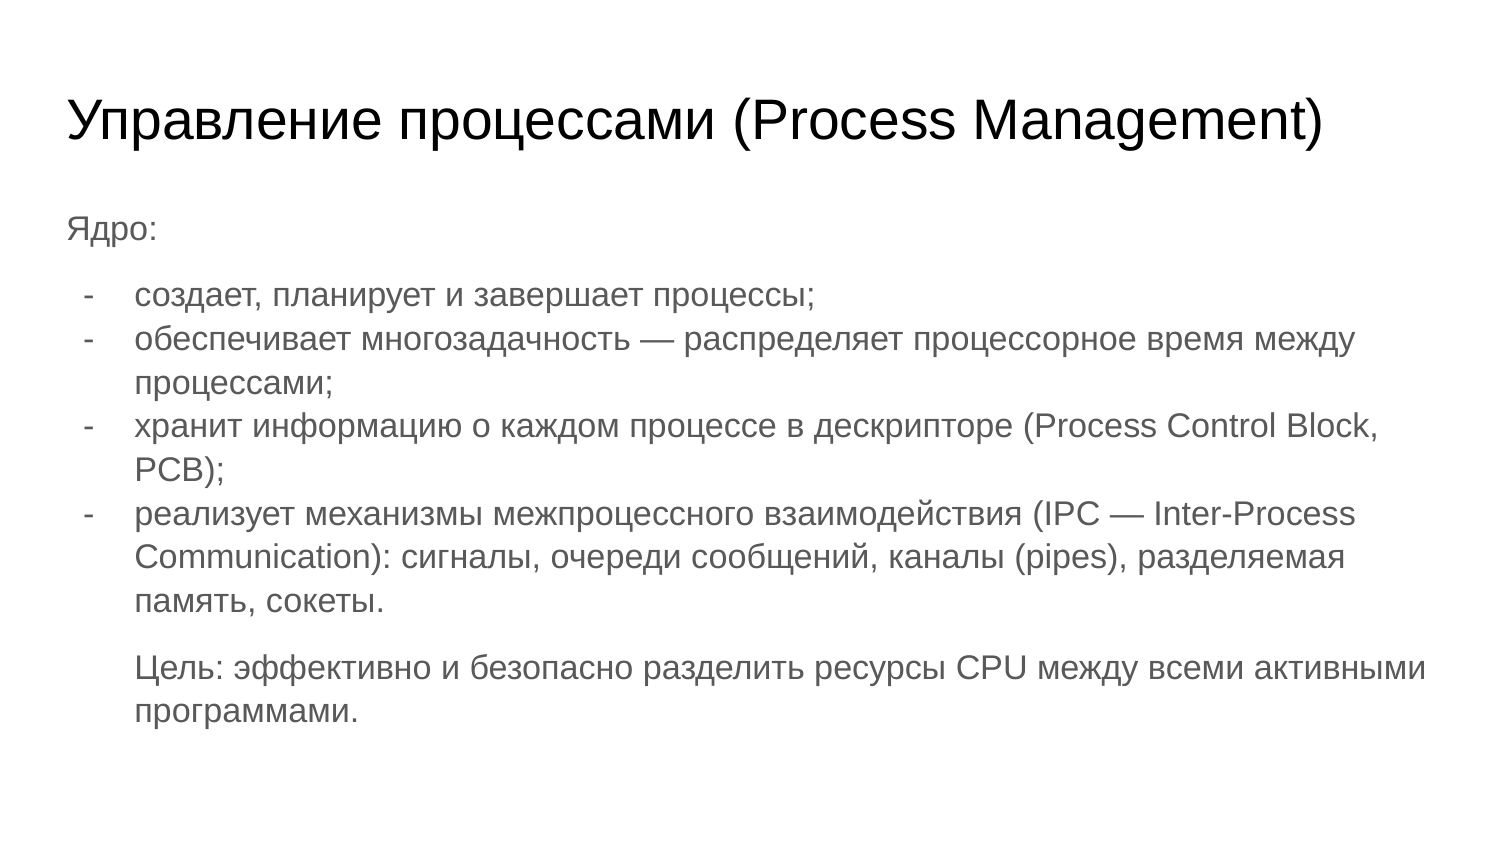

# Управление процессами (Process Management)
Ядро:
создает, планирует и завершает процессы;
обеспечивает многозадачность — распределяет процессорное время между процессами;
хранит информацию о каждом процессе в дескрипторе (Process Control Block, PCB);
реализует механизмы межпроцессного взаимодействия (IPC — Inter-Process Communication): сигналы, очереди сообщений, каналы (pipes), разделяемая память, сокеты.
Цель: эффективно и безопасно разделить ресурсы CPU между всеми активными программами.